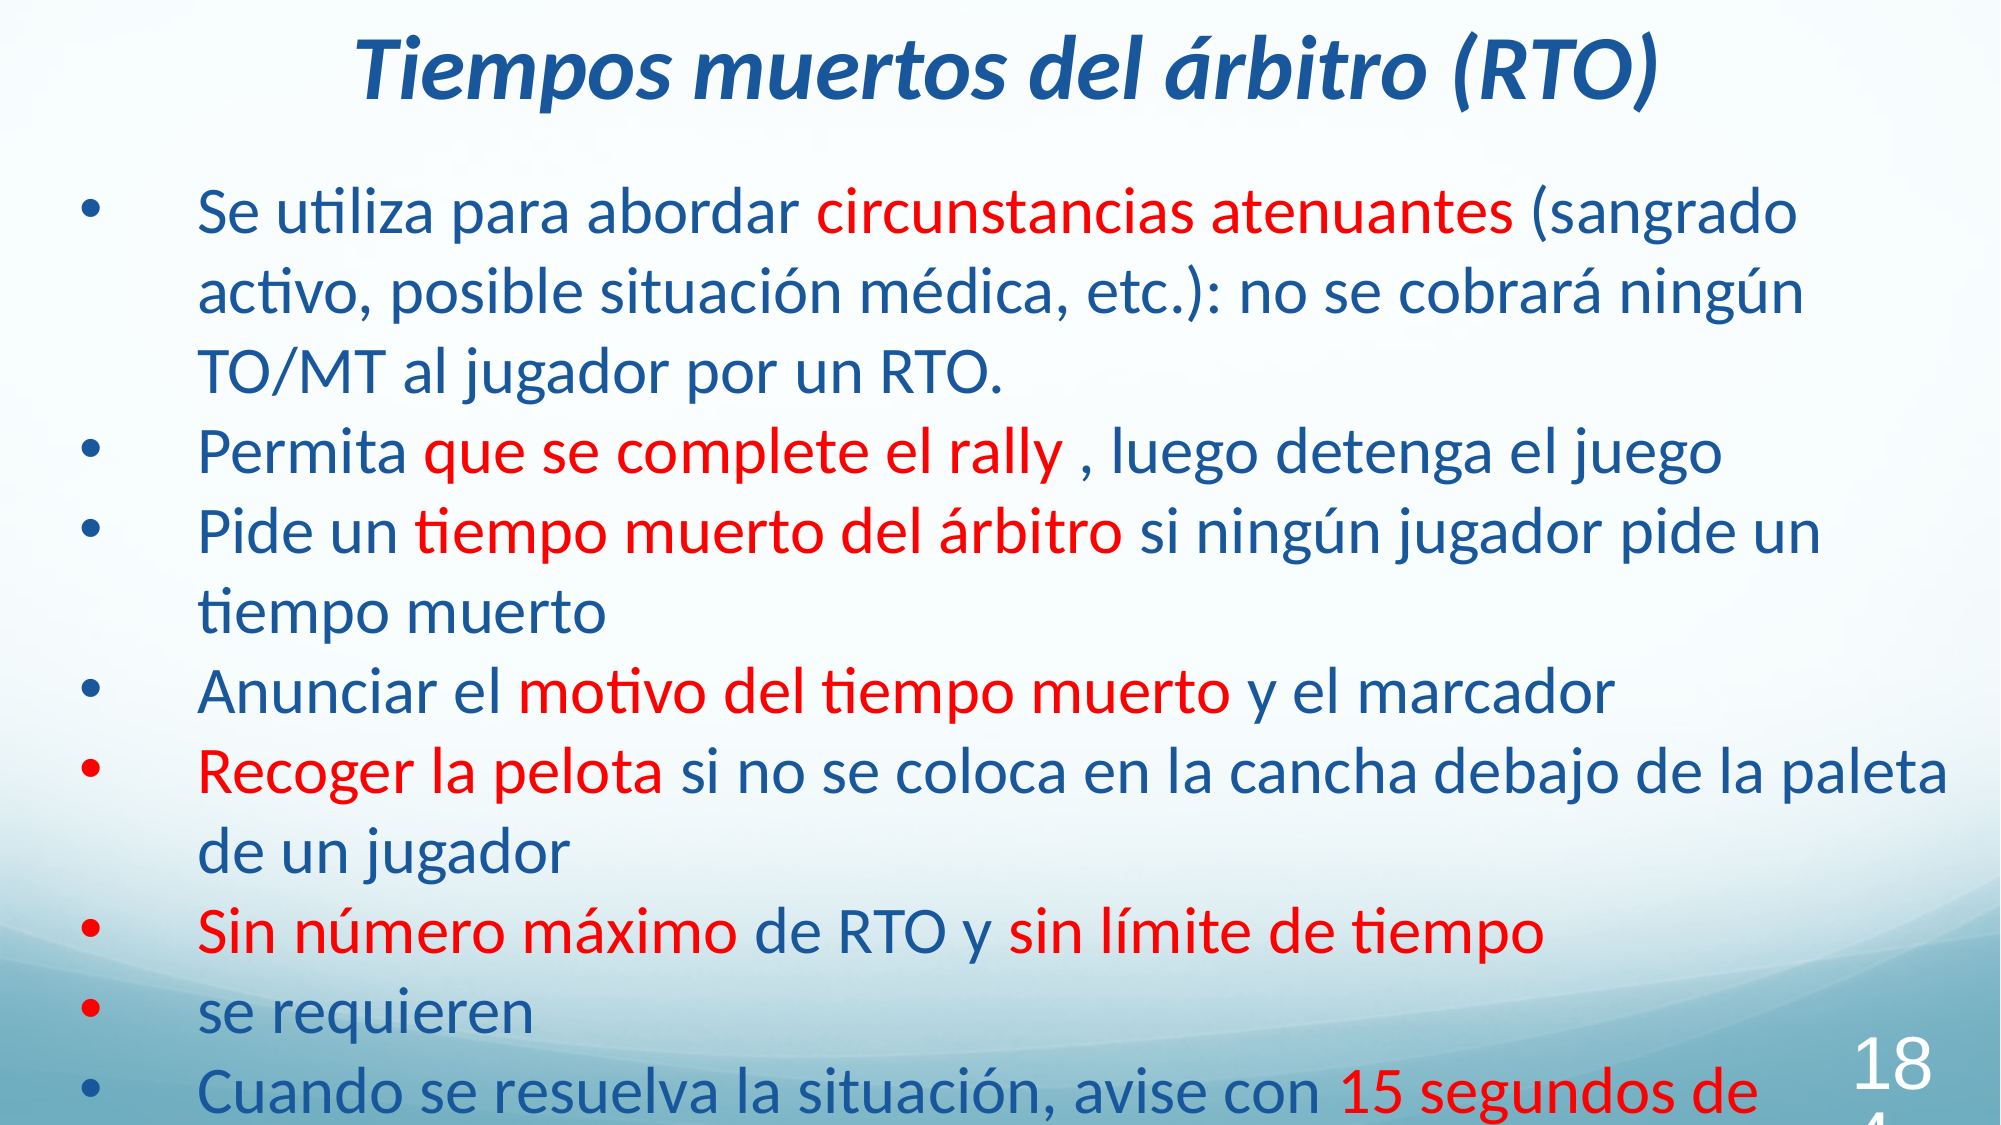

Tiempos muertos del árbitro (RTO)

Se utiliza para abordar circunstancias atenuantes (sangrado activo, posible situación médica, etc.): no se cobrará ningún TO/MT al jugador por un RTO.
Permita que se complete el rally , luego detenga el juego
Pide un tiempo muerto del árbitro si ningún jugador pide un tiempo muerto
Anunciar el motivo del tiempo muerto y el marcador
Recoger la pelota si no se coloca en la cancha debajo de la paleta de un jugador
Sin número máximo de RTO y sin límite de tiempo
se requieren
Cuando se resuelva la situación, avise con 15 segundos de antelación , anuncie “tiempo de entrada” y llame al marcador .
184